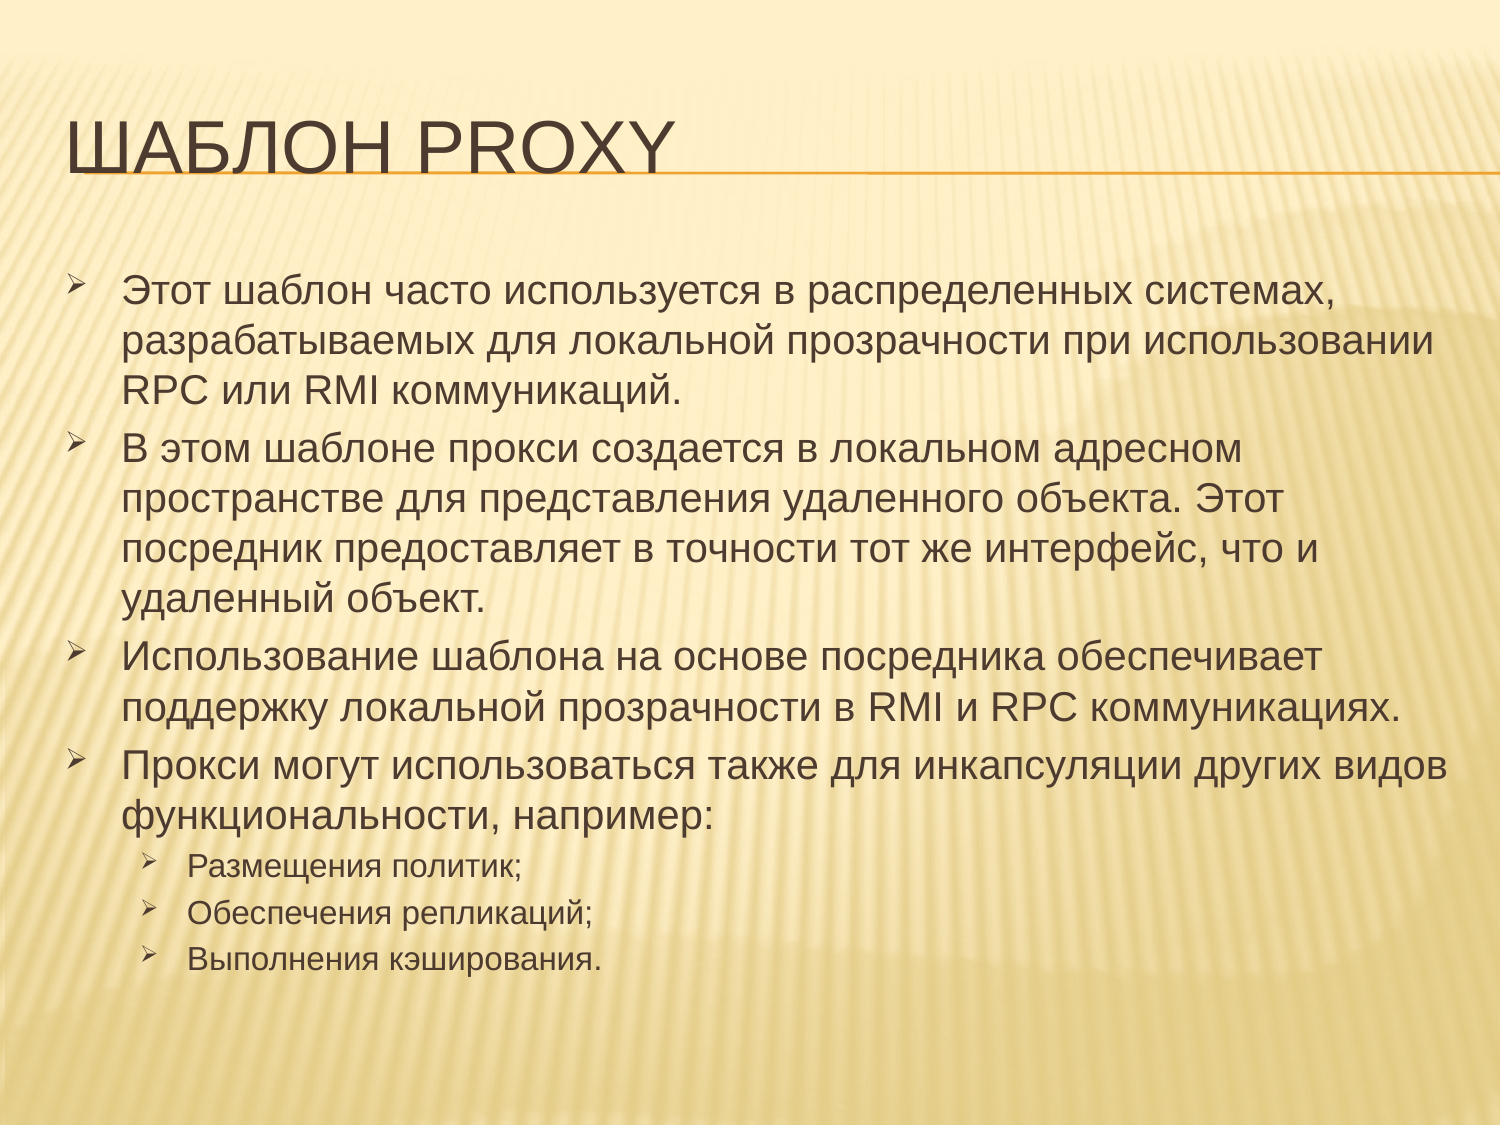

# Шаблон Proxy
Этот шаблон часто используется в распределенных системах, разрабатываемых для локальной прозрачности при использовании RPC или RMI коммуникаций.
В этом шаблоне прокси создается в локальном адресном пространстве для представления удаленного объекта. Этот посредник предоставляет в точности тот же интерфейс, что и удаленный объект.
Использование шаблона на основе посредника обеспечивает поддержку локальной прозрачности в RMI и RPC коммуникациях.
Прокси могут использоваться также для инкапсуляции других видов функциональности, например:
Размещения политик;
Обеспечения репликаций;
Выполнения кэширования.